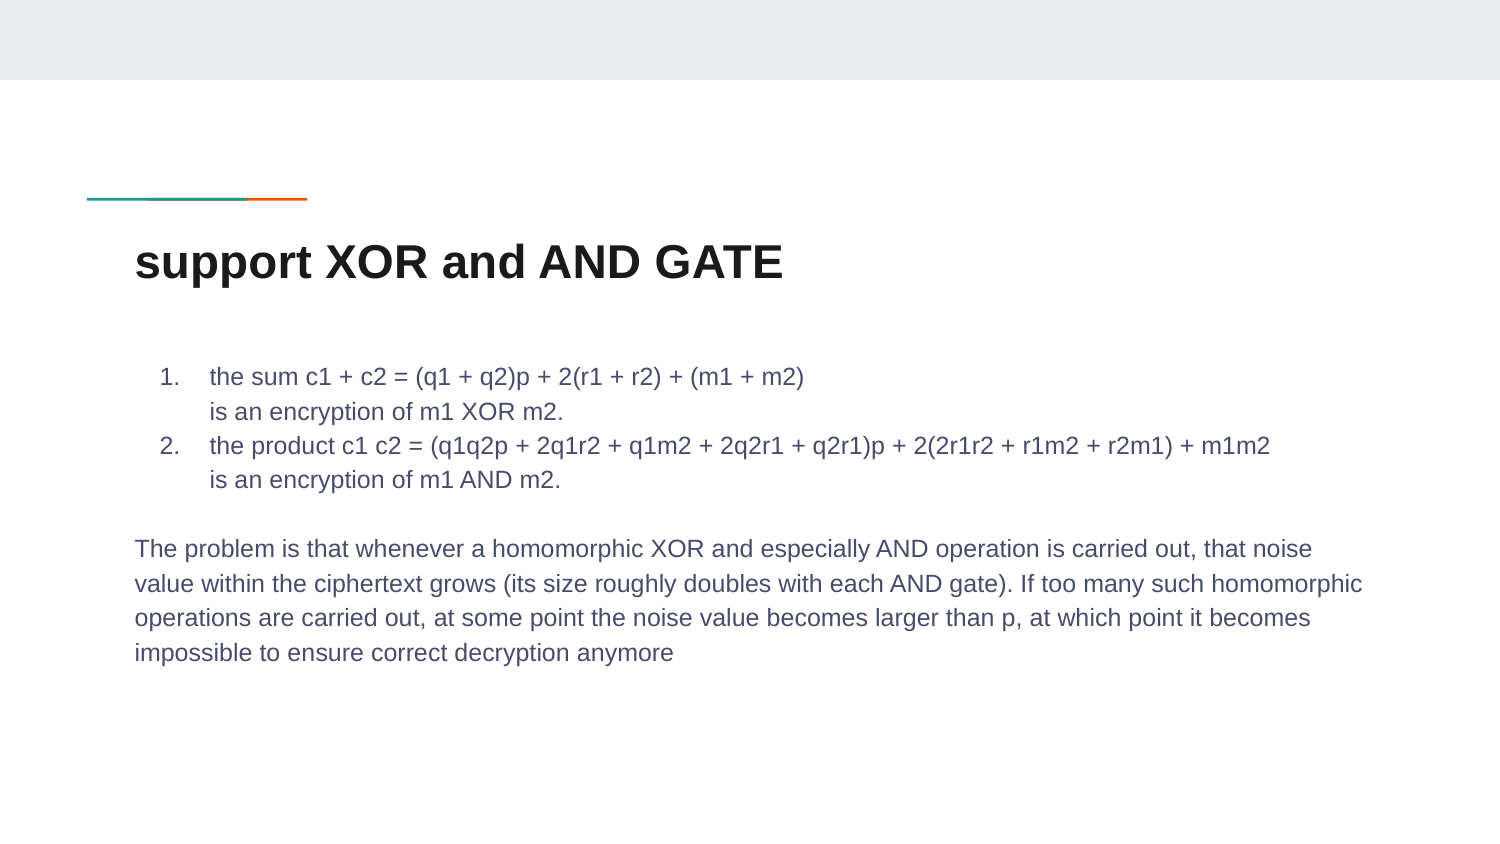

# support XOR and AND GATE
the sum c1 + c2 = (q1 + q2)p + 2(r1 + r2) + (m1 + m2)
is an encryption of m1 XOR m2.
the product c1 c2 = (q1q2p + 2q1r2 + q1m2 + 2q2r1 + q2r1)p + 2(2r1r2 + r1m2 + r2m1) + m1m2
is an encryption of m1 AND m2.

The problem is that whenever a homomorphic XOR and especially AND operation is carried out, that noise value within the ciphertext grows (its size roughly doubles with each AND gate). If too many such homomorphic operations are carried out, at some point the noise value becomes larger than p, at which point it becomes impossible to ensure correct decryption anymore